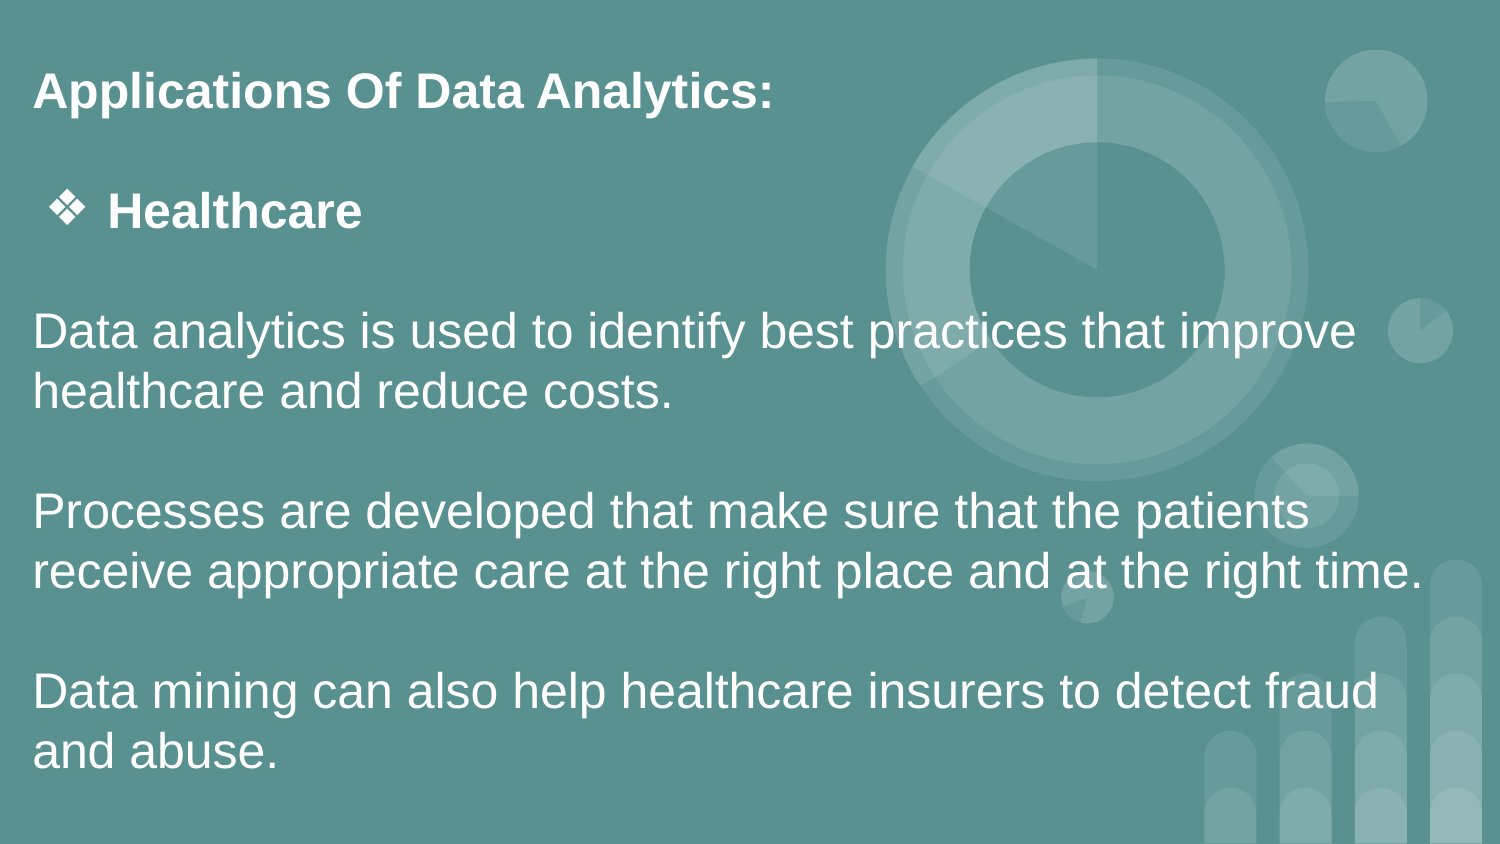

Applications Of Data Analytics:

Healthcare

Data analytics is used to identify best practices that improve healthcare and reduce costs.

Processes are developed that make sure that the patients receive appropriate care at the right place and at the right time.

Data mining can also help healthcare insurers to detect fraud and abuse.